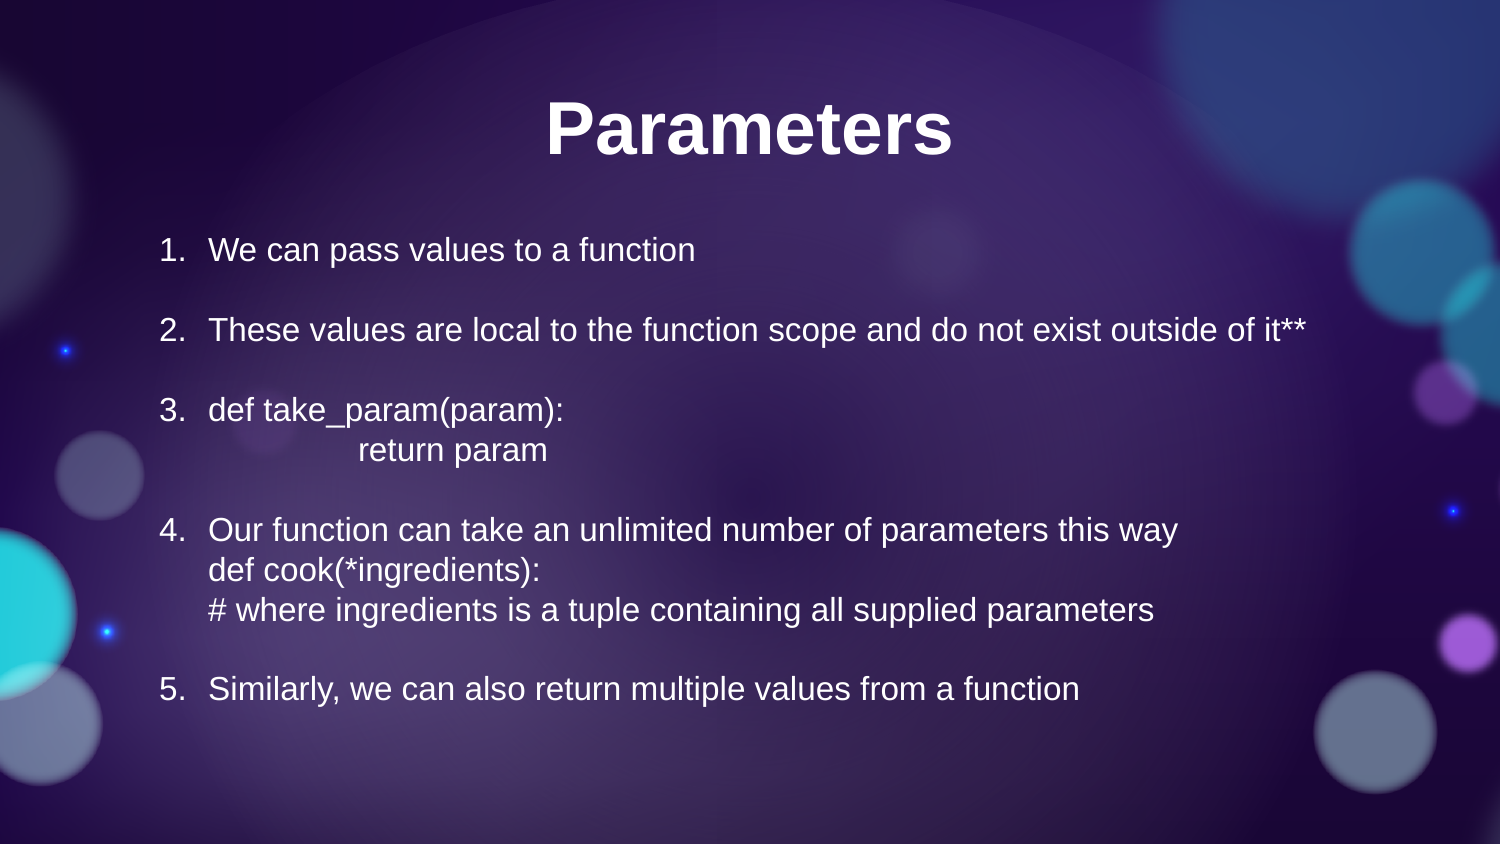

# Parameters
We can pass values to a function
These values are local to the function scope and do not exist outside of it**
def take_param(param):
	return param
Our function can take an unlimited number of parameters this way
def cook(*ingredients):
# where ingredients is a tuple containing all supplied parameters
Similarly, we can also return multiple values from a function